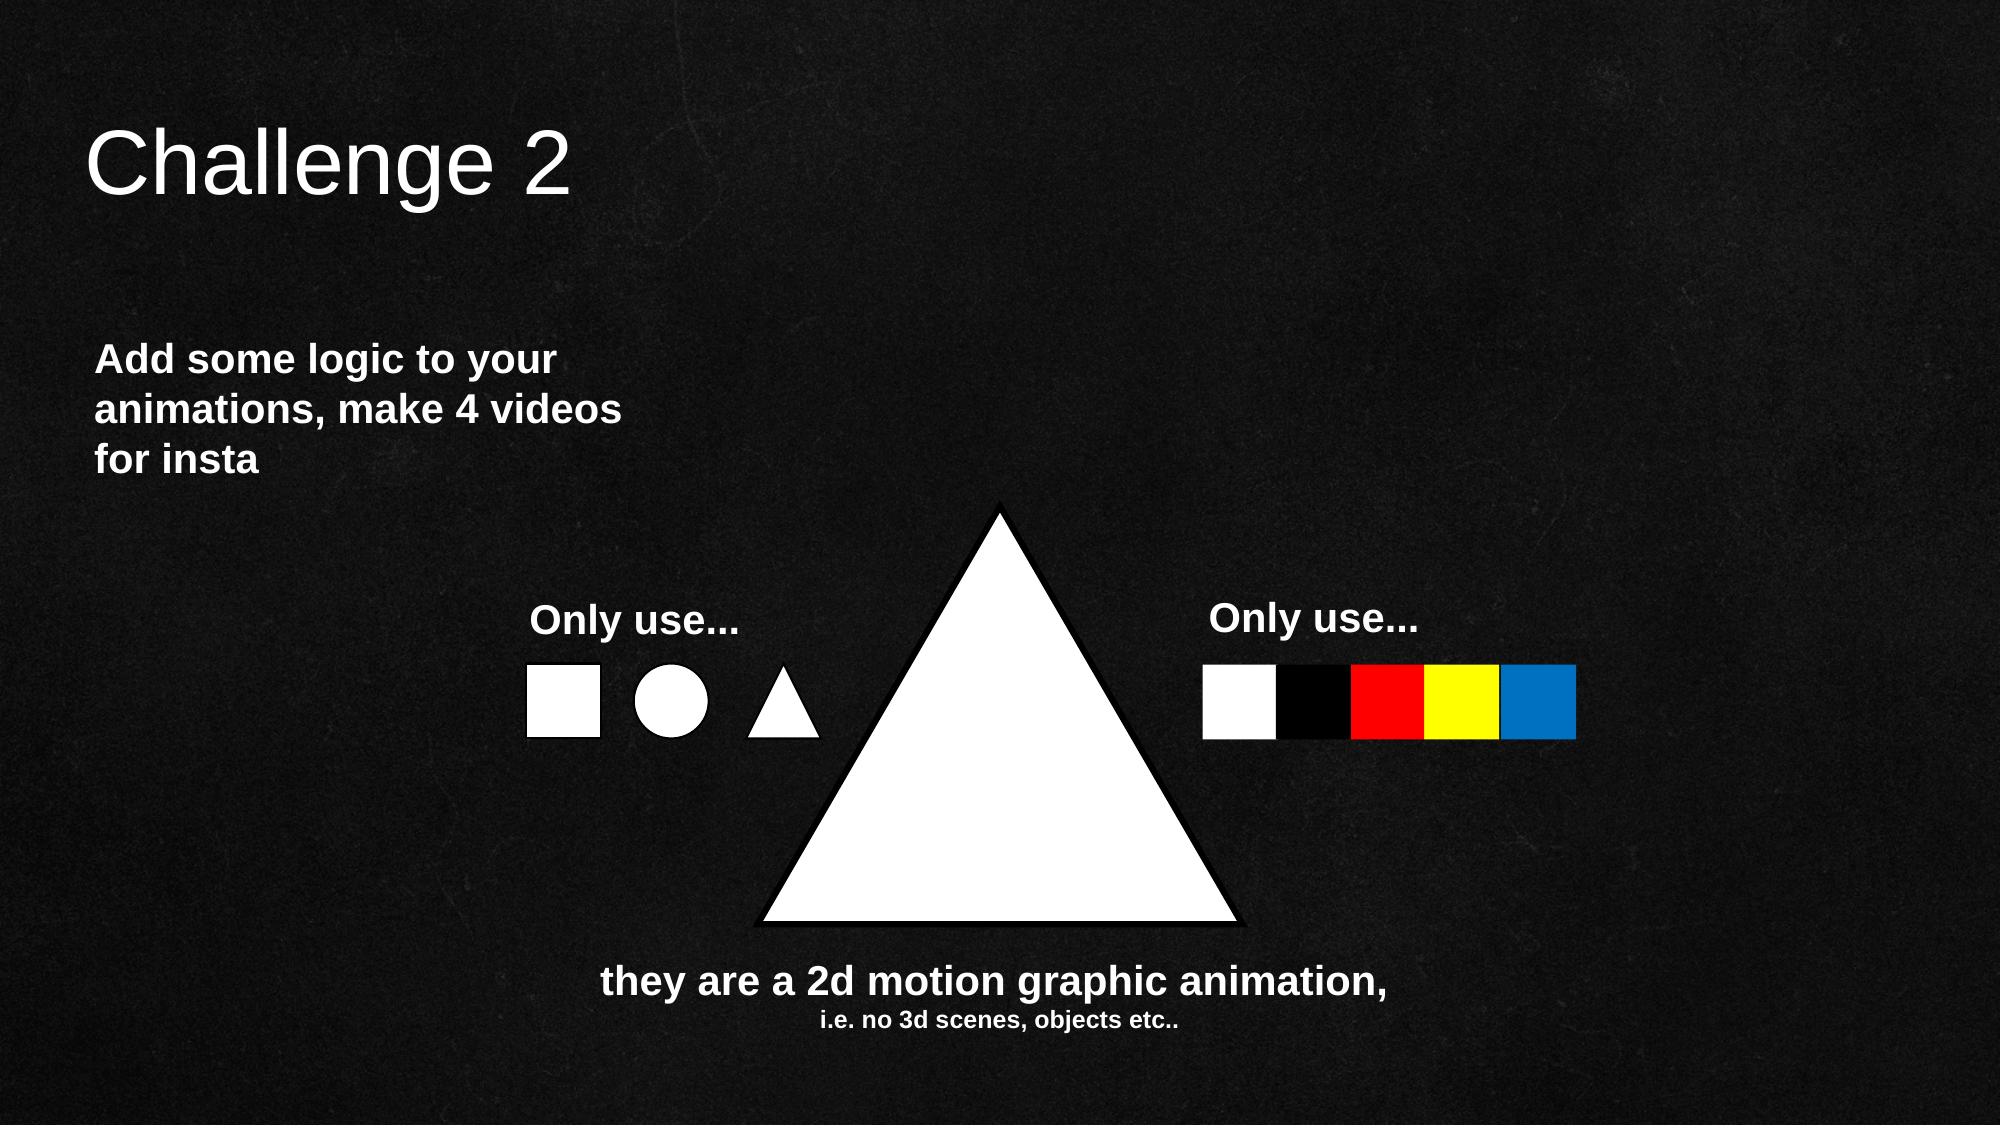

Challenge 2
Add some logic to your animations, make 4 videos for insta

Only use...
Only use...

they are a 2d motion graphic animation,
i.e. no 3d scenes, objects etc..